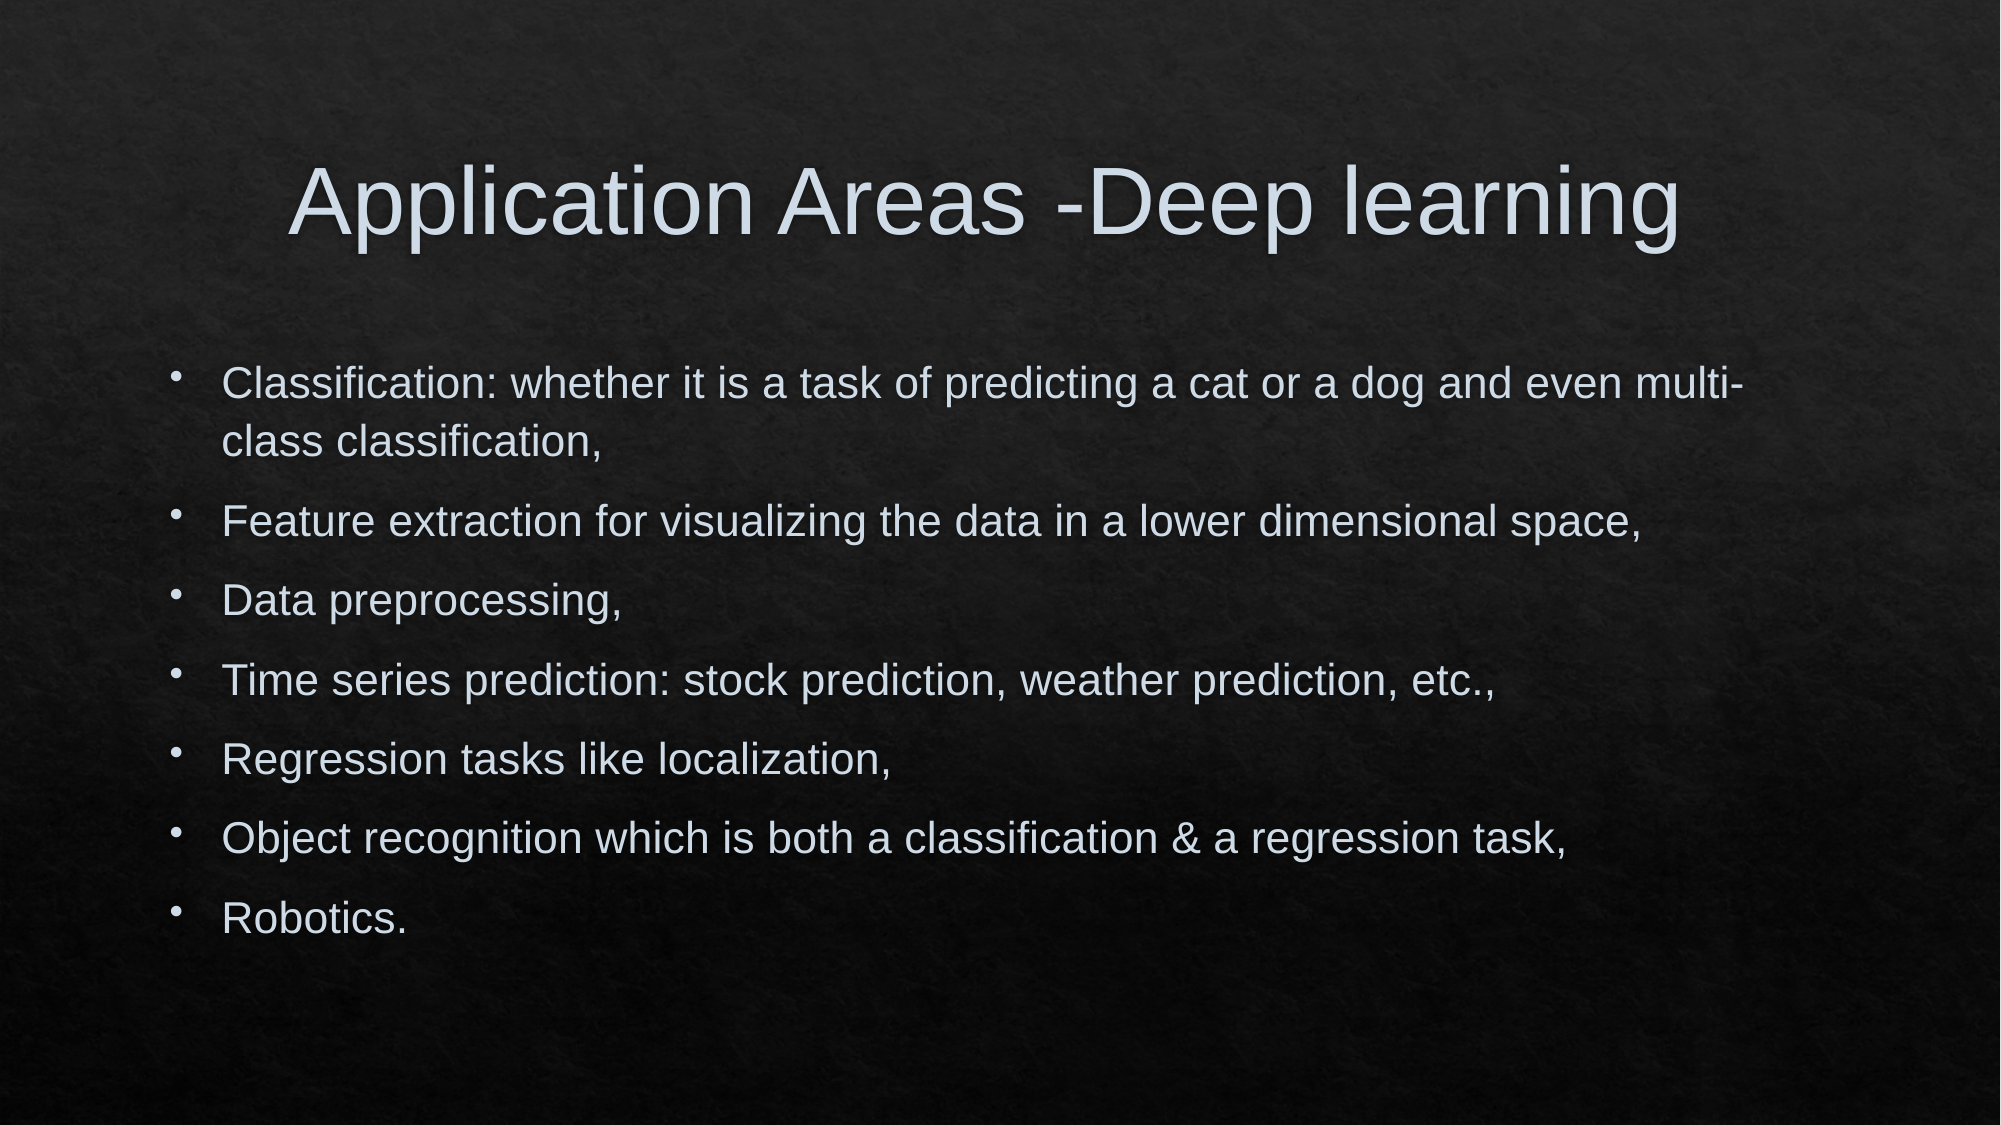

# Application Areas -Deep learning
Classification: whether it is a task of predicting a cat or a dog and even multi-class classification,
Feature extraction for visualizing the data in a lower dimensional space,
Data preprocessing,
Time series prediction: stock prediction, weather prediction, etc.,
Regression tasks like localization,
Object recognition which is both a classification & a regression task,
Robotics.